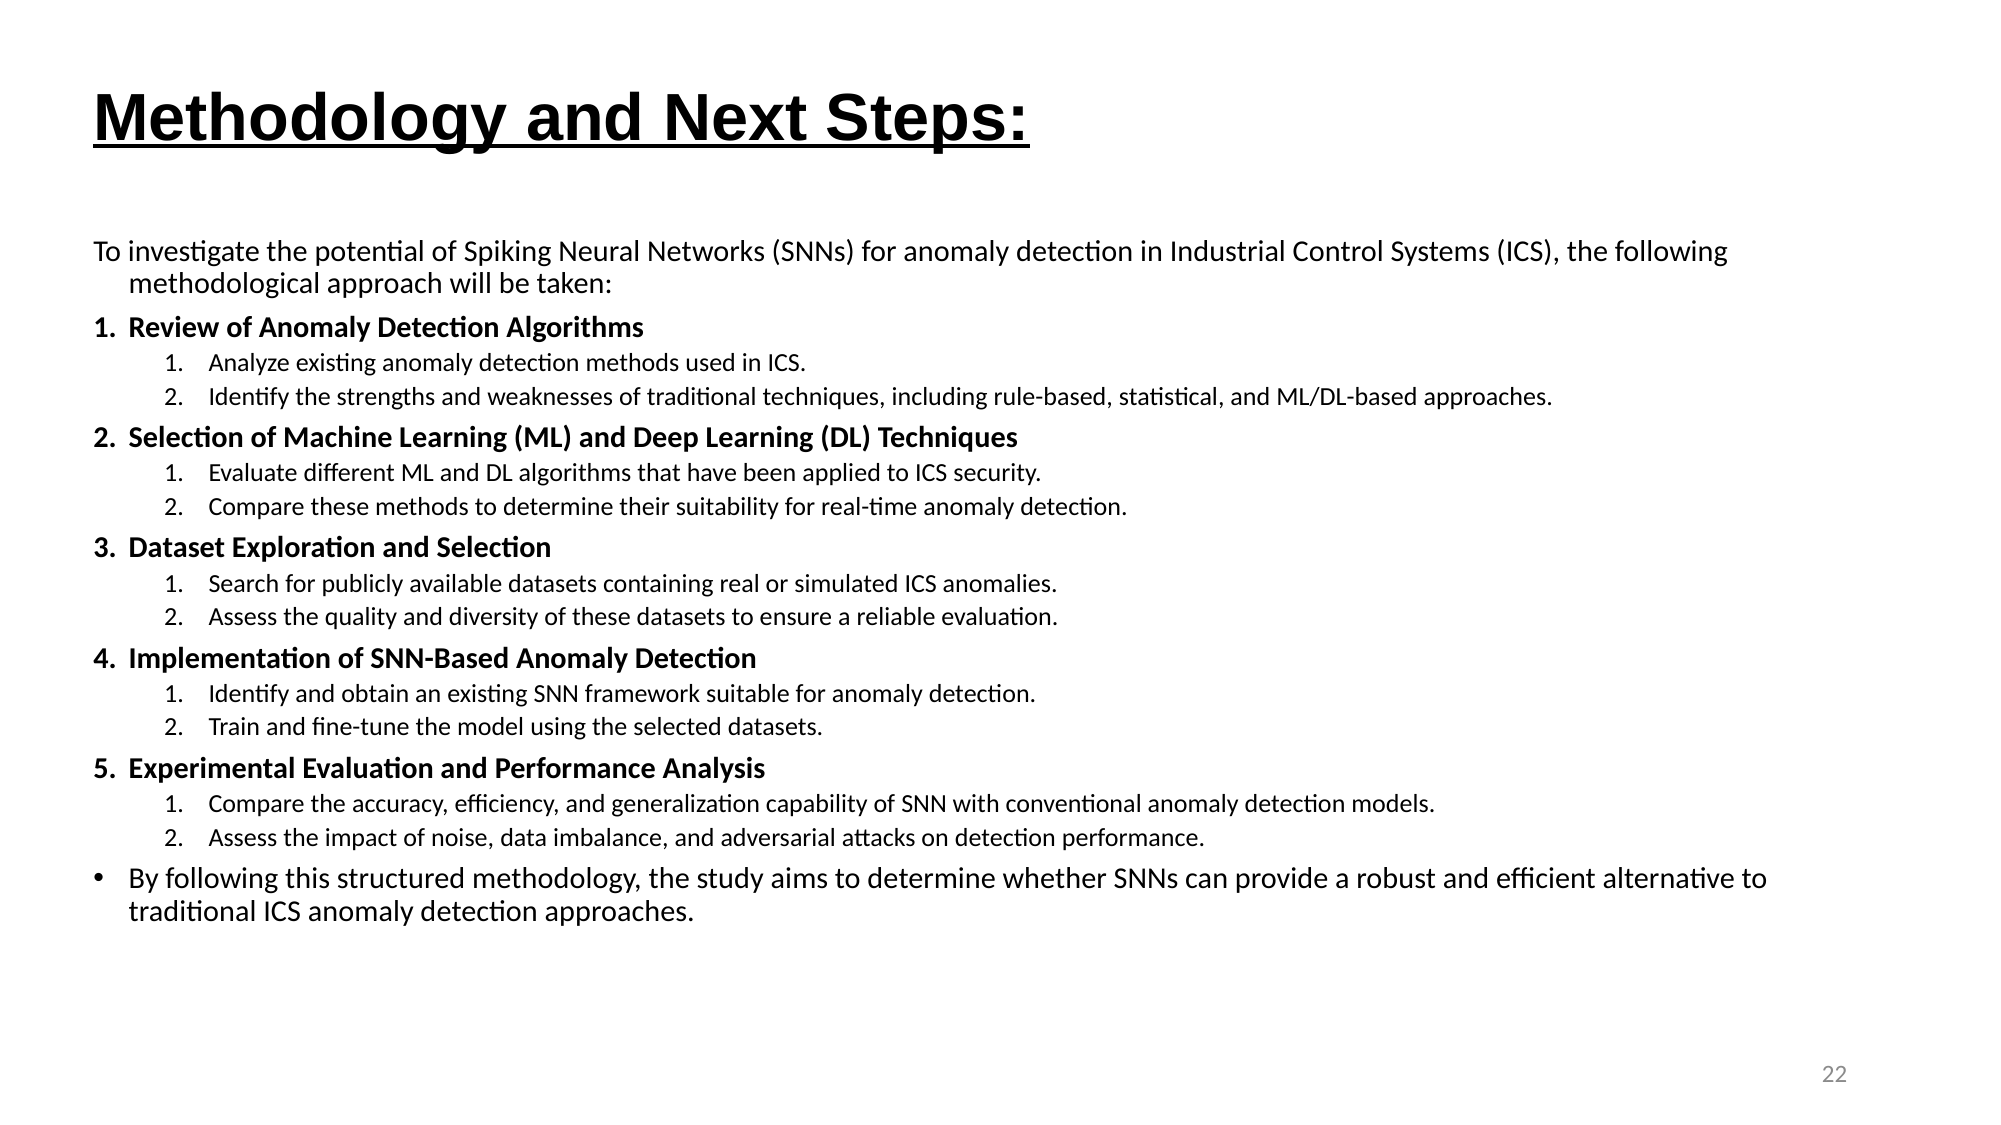

Methodology and Next Steps:
To investigate the potential of Spiking Neural Networks (SNNs) for anomaly detection in Industrial Control Systems (ICS), the following methodological approach will be taken:
Review of Anomaly Detection Algorithms
Analyze existing anomaly detection methods used in ICS.
Identify the strengths and weaknesses of traditional techniques, including rule-based, statistical, and ML/DL-based approaches.
Selection of Machine Learning (ML) and Deep Learning (DL) Techniques
Evaluate different ML and DL algorithms that have been applied to ICS security.
Compare these methods to determine their suitability for real-time anomaly detection.
Dataset Exploration and Selection
Search for publicly available datasets containing real or simulated ICS anomalies.
Assess the quality and diversity of these datasets to ensure a reliable evaluation.
Implementation of SNN-Based Anomaly Detection
Identify and obtain an existing SNN framework suitable for anomaly detection.
Train and fine-tune the model using the selected datasets.
Experimental Evaluation and Performance Analysis
Compare the accuracy, efficiency, and generalization capability of SNN with conventional anomaly detection models.
Assess the impact of noise, data imbalance, and adversarial attacks on detection performance.
By following this structured methodology, the study aims to determine whether SNNs can provide a robust and efficient alternative to traditional ICS anomaly detection approaches.
22